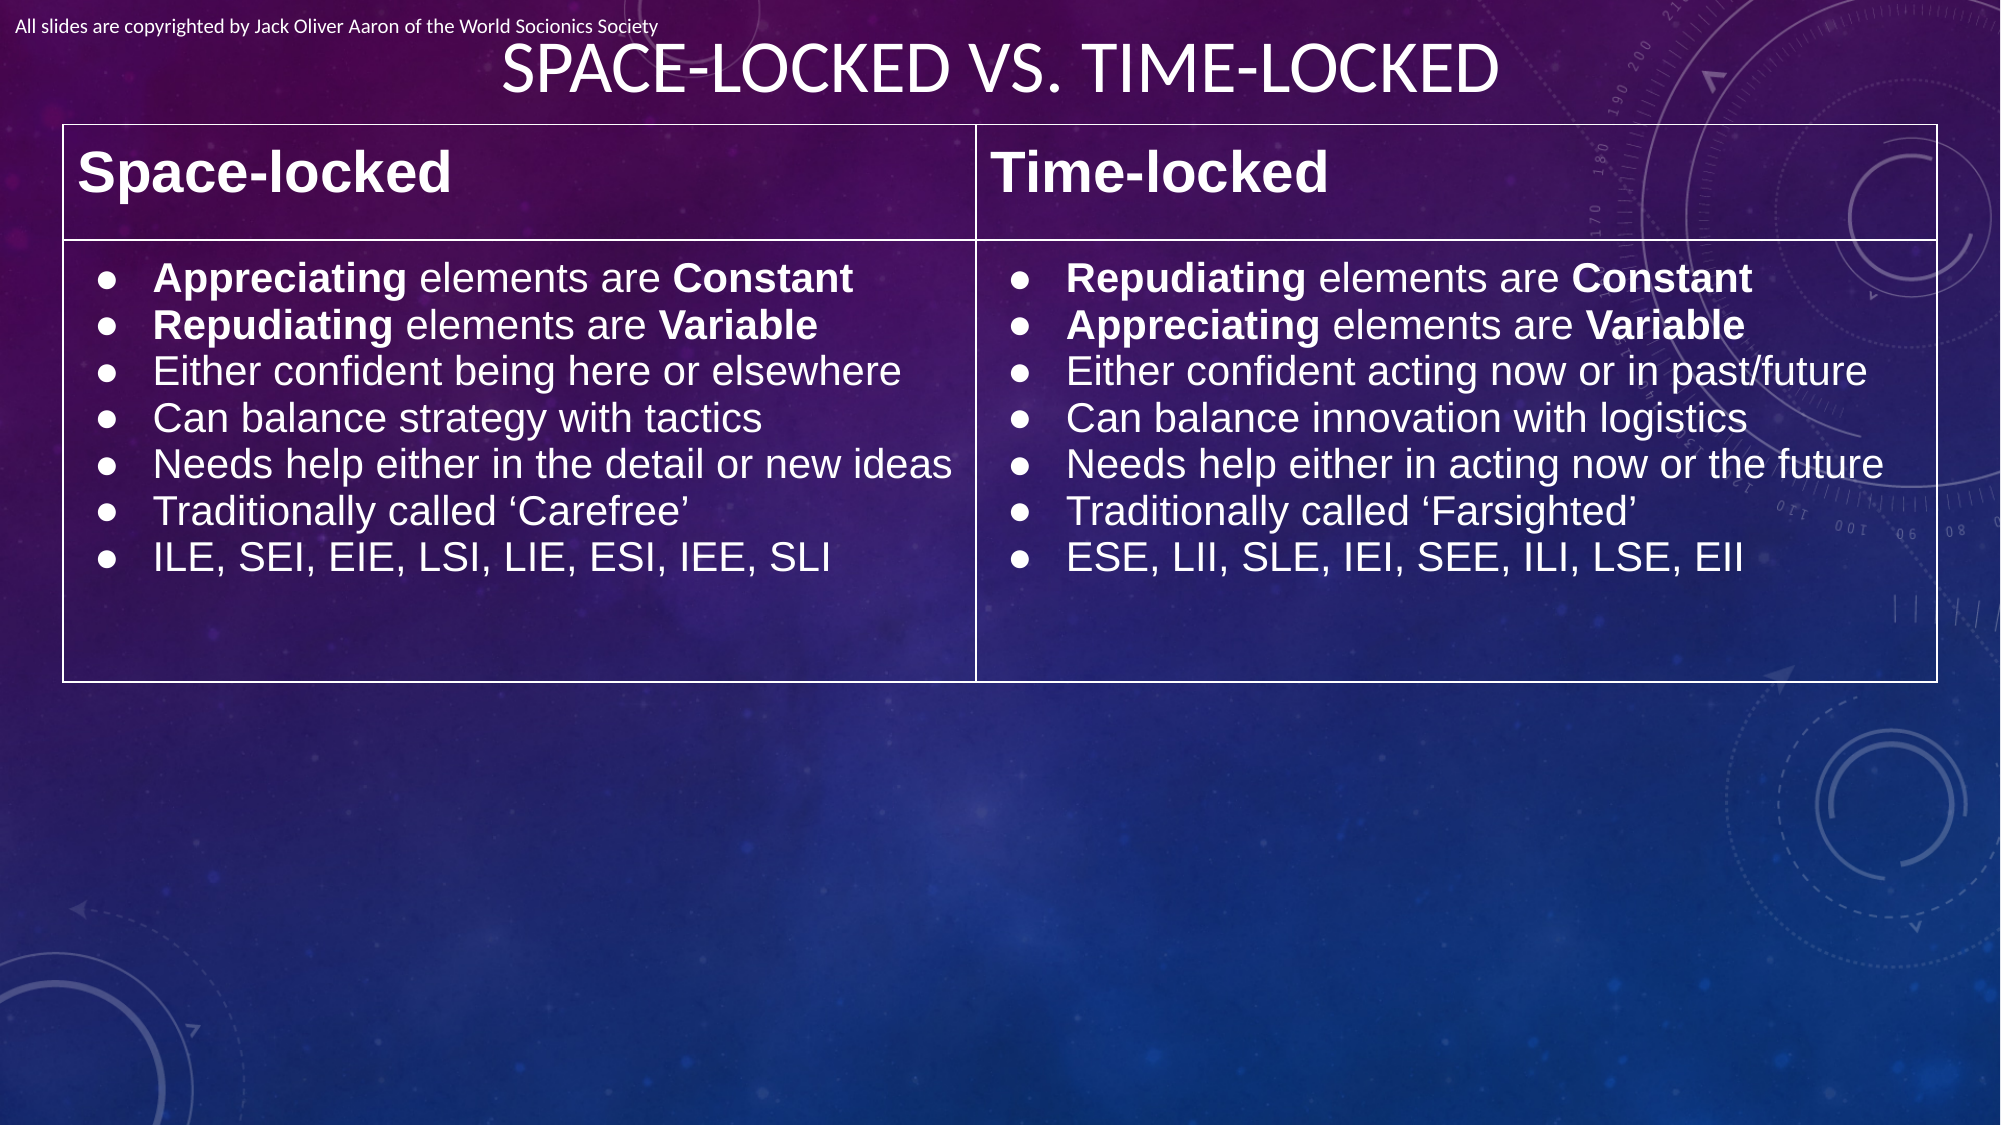

All slides are copyrighted by Jack Oliver Aaron of the World Socionics Society
# SPACE-LOCKED VS. TIME-LOCKED
| Space-locked | Time-locked |
| --- | --- |
| Appreciating elements are Constant Repudiating elements are Variable Either confident being here or elsewhere Can balance strategy with tactics Needs help either in the detail or new ideas Traditionally called ‘Carefree’ ILE, SEI, EIE, LSI, LIE, ESI, IEE, SLI | Repudiating elements are Constant Appreciating elements are Variable Either confident acting now or in past/future Can balance innovation with logistics Needs help either in acting now or the future Traditionally called ‘Farsighted’ ESE, LII, SLE, IEI, SEE, ILI, LSE, EII |